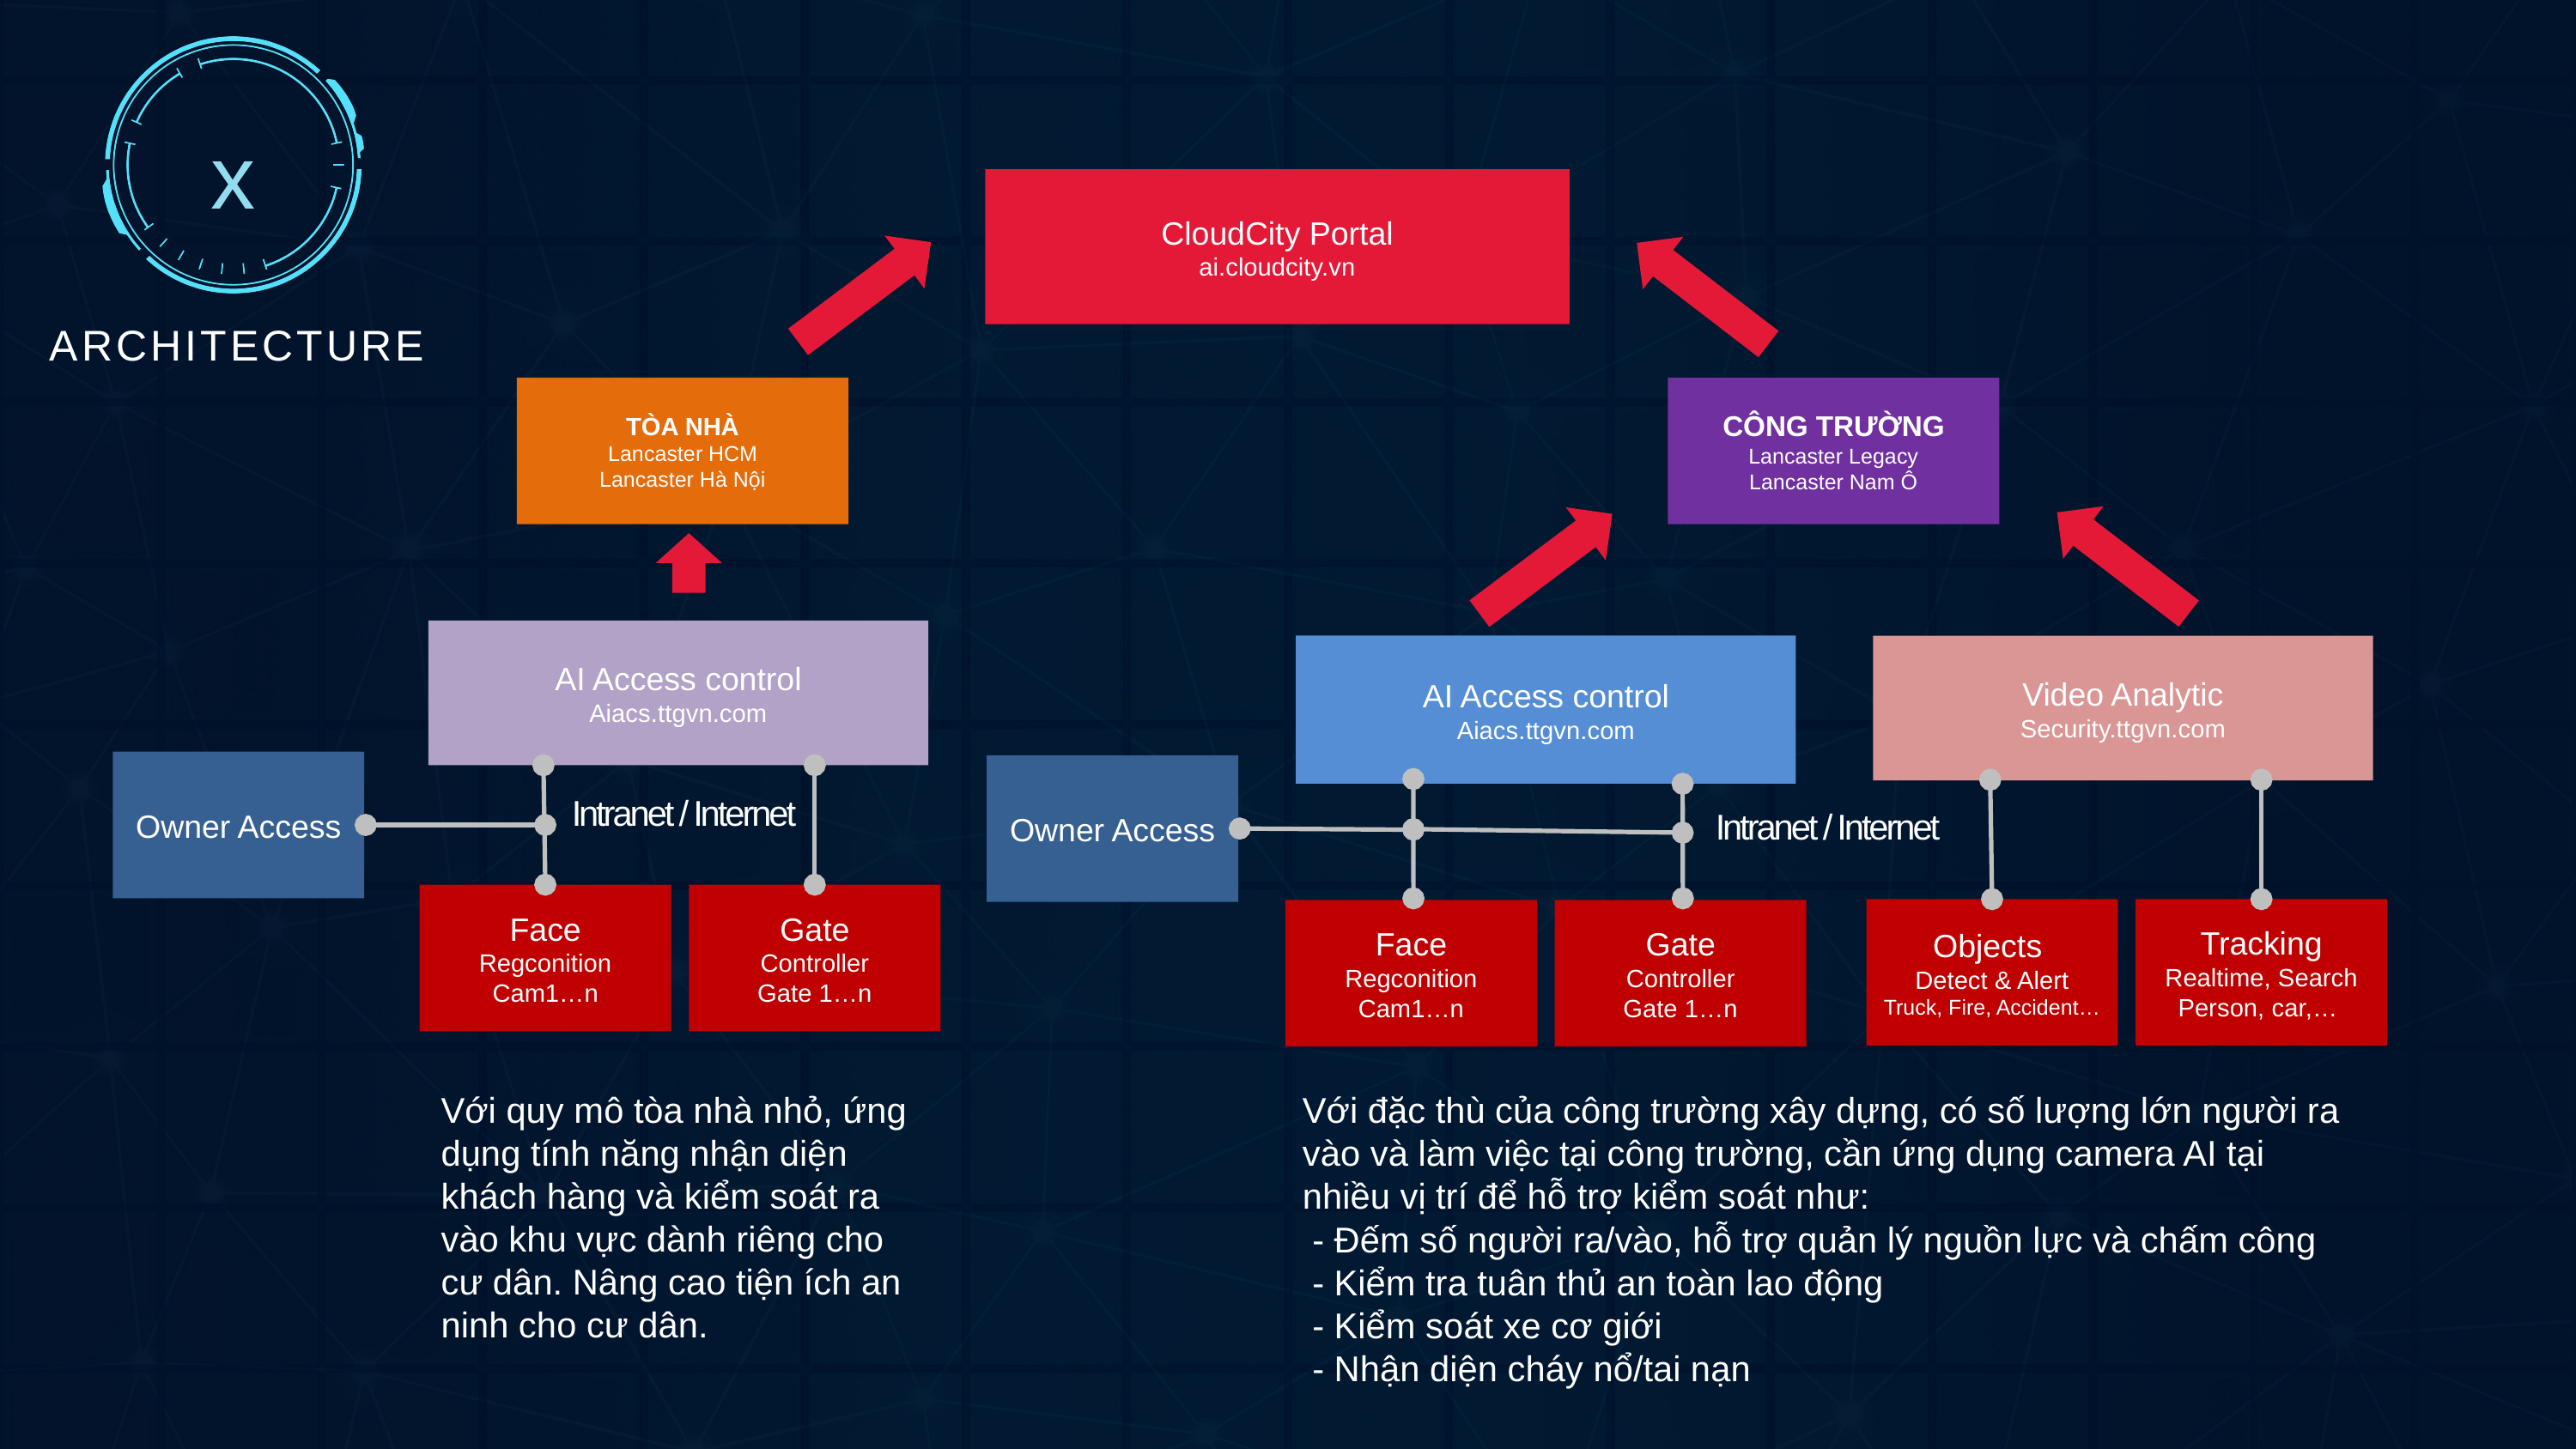

CloudCity Portal
ai.cloudcity.vn

ARCHITECTURE
TÒA NHÀ
Lancaster HCM
Lancaster Hà Nội
CÔNG TRƯỜNG
Lancaster Legacy
Lancaster Nam Ô

AI Access control
Aiacs.ttgvn.com
AI Access control
Aiacs.ttgvn.com
Video Analytic
Security.ttgvn.com
Owner Access
Owner Access
Intranet / Internet
Intranet / Internet
Face
Regconition
Cam1…n
Gate
Controller
Gate 1…n
Objects
Detect & Alert
Truck, Fire, Accident…
Tracking
Realtime, Search
Person, car,…
Face
Regconition
Cam1…n
Gate
Controller
Gate 1…n
Với quy mô tòa nhà nhỏ, ứng dụng tính năng nhận diện khách hàng và kiểm soát ra vào khu vực dành riêng cho cư dân. Nâng cao tiện ích an ninh cho cư dân.
Với đặc thù của công trường xây dựng, có số lượng lớn người ra vào và làm việc tại công trường, cần ứng dụng camera AI tại nhiều vị trí để hỗ trợ kiểm soát như:
 - Đếm số người ra/vào, hỗ trợ quản lý nguồn lực và chấm công
 - Kiểm tra tuân thủ an toàn lao động
 - Kiểm soát xe cơ giới
 - Nhận diện cháy nổ/tai nạn